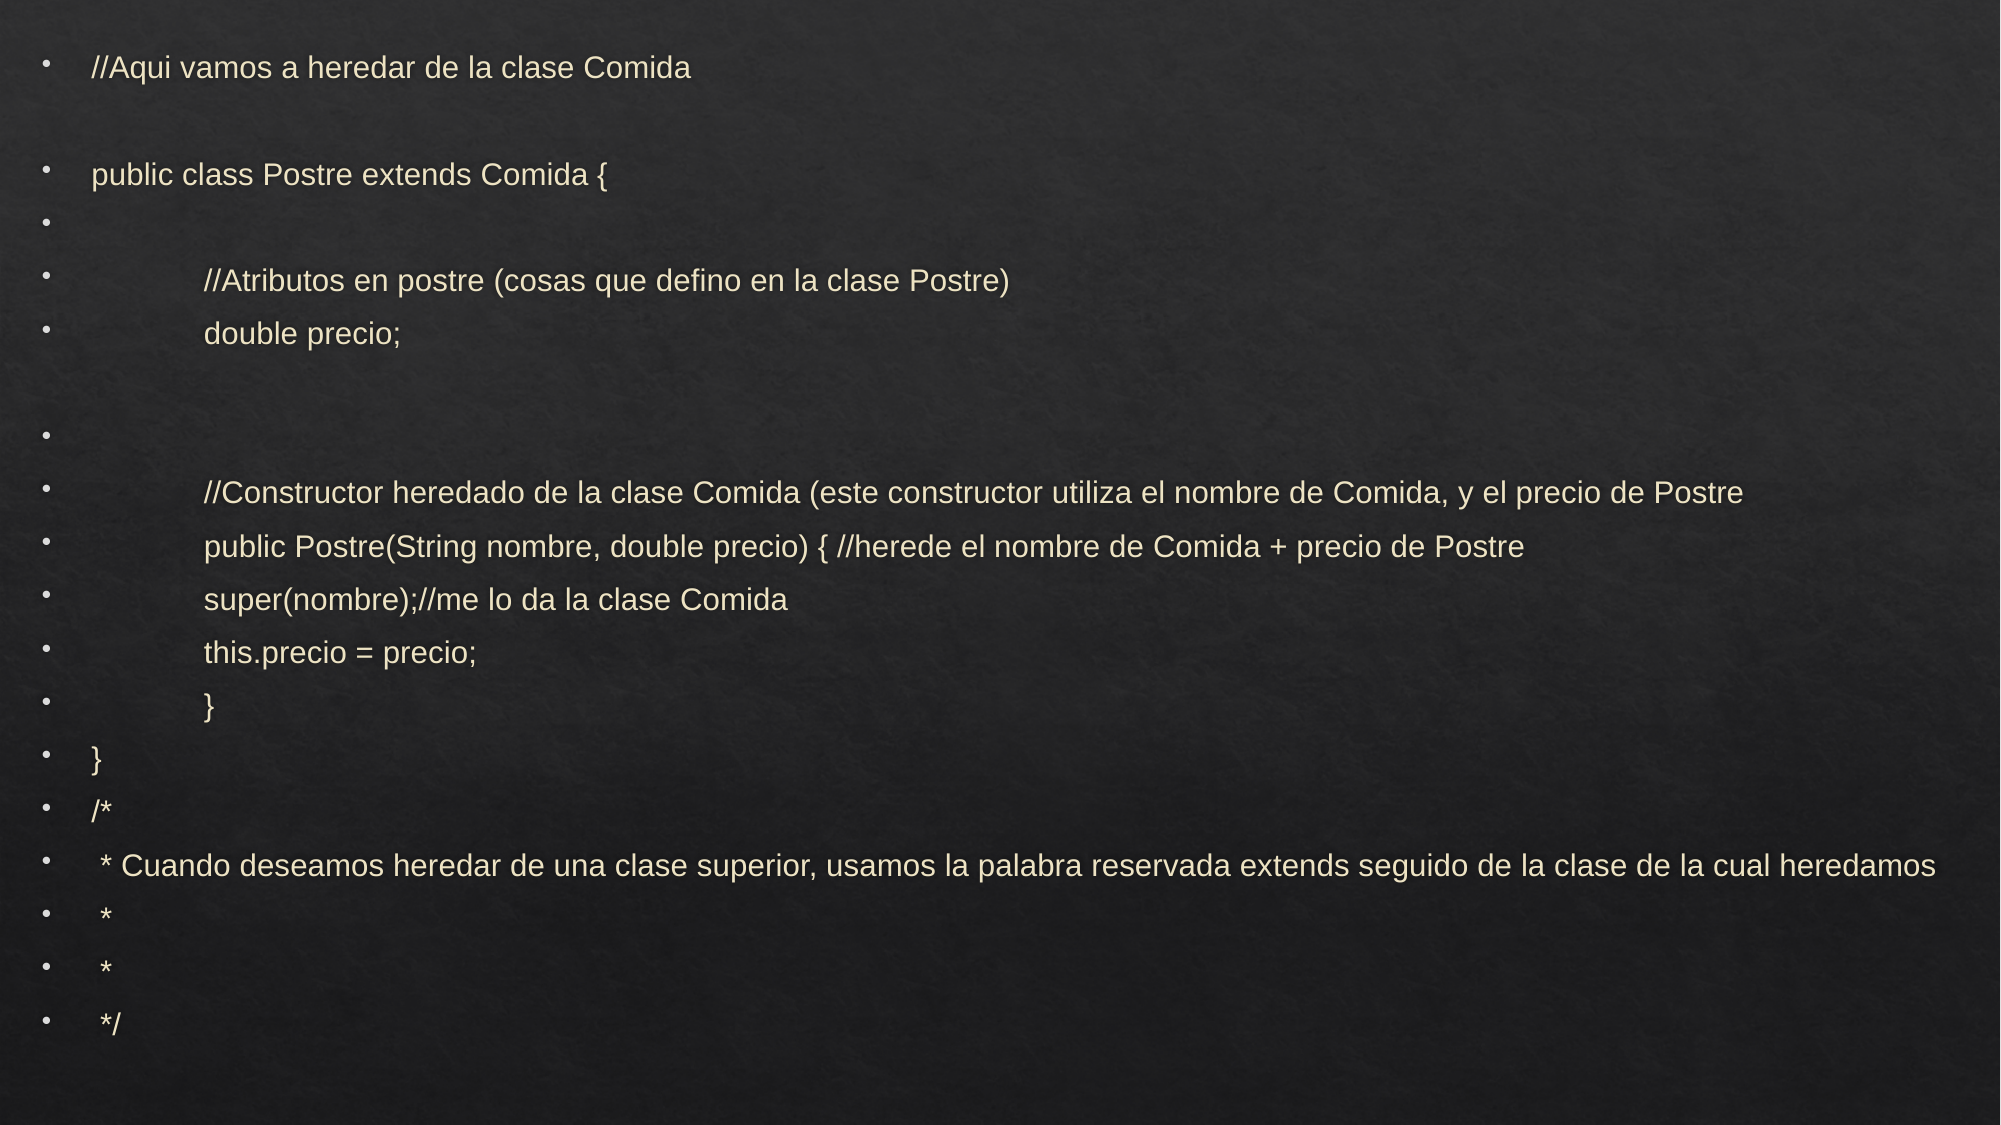

package AdministracionRestaurante;

//Aqui vamos a heredar de la clase Comida

public class Postre extends Comida {

	//Atributos en postre (cosas que defino en la clase Postre)
	double precio;

	//Constructor heredado de la clase Comida (este constructor utiliza el nombre de Comida, y el precio de Postre
	public Postre(String nombre, double precio) { //herede el nombre de Comida + precio de Postre
		super(nombre);//me lo da la clase Comida
		this.precio = precio;
	}
}
/*
 * Cuando deseamos heredar de una clase superior, usamos la palabra reservada extends seguido de la clase de la cual heredamos
 *
 *
 */